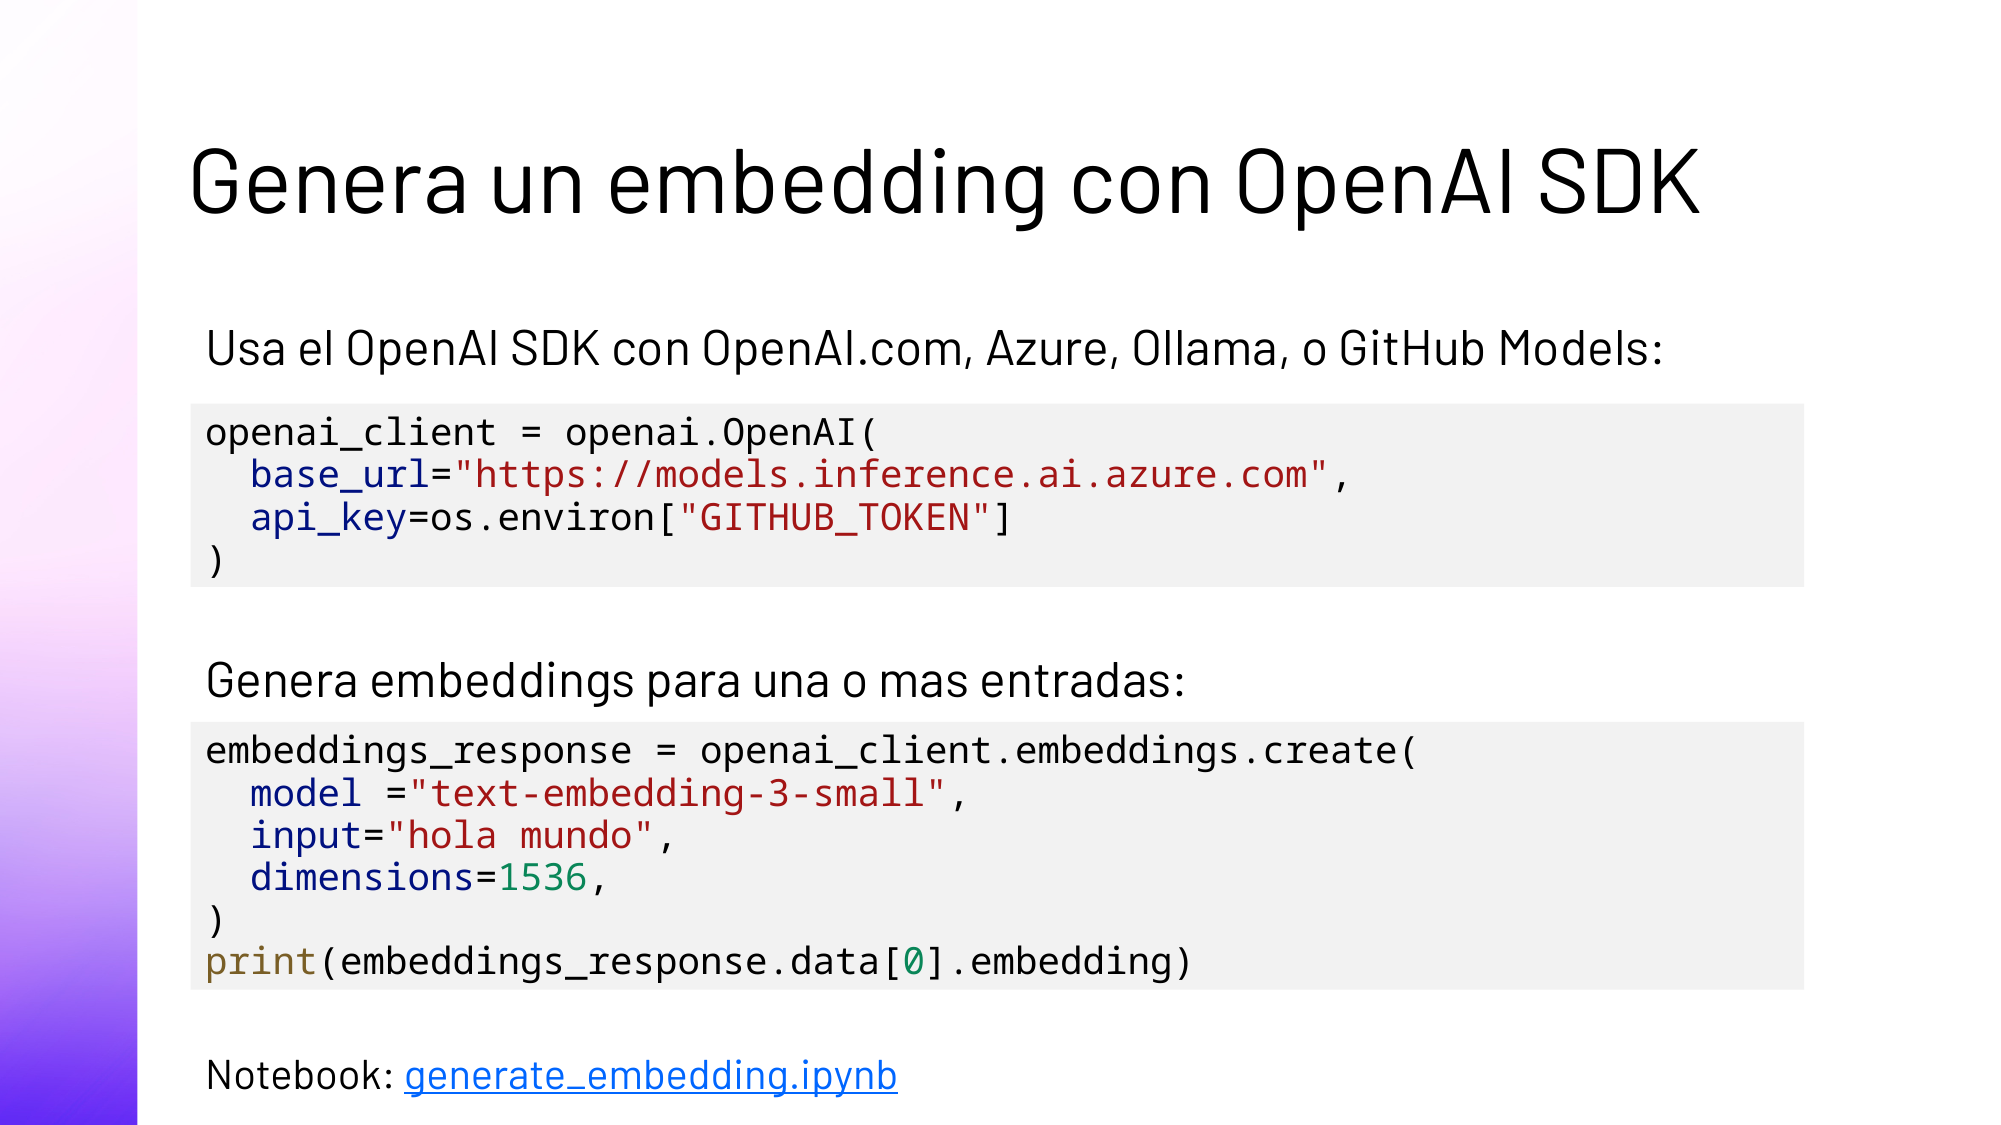

# Genera un embedding con OpenAI SDK
Usa el OpenAI SDK con OpenAI.com, Azure, Ollama, o GitHub Models:
openai_client = openai.OpenAI(
  base_url="https://models.inference.ai.azure.com",
  api_key=os.environ["GITHUB_TOKEN"]
)
Genera embeddings para una o mas entradas:
embeddings_response = openai_client.embeddings.create(
  model ="text-embedding-3-small",
  input="hola mundo",
  dimensions=1536,
)
print(embeddings_response.data[0].embedding)
Notebook: generate_embedding.ipynb